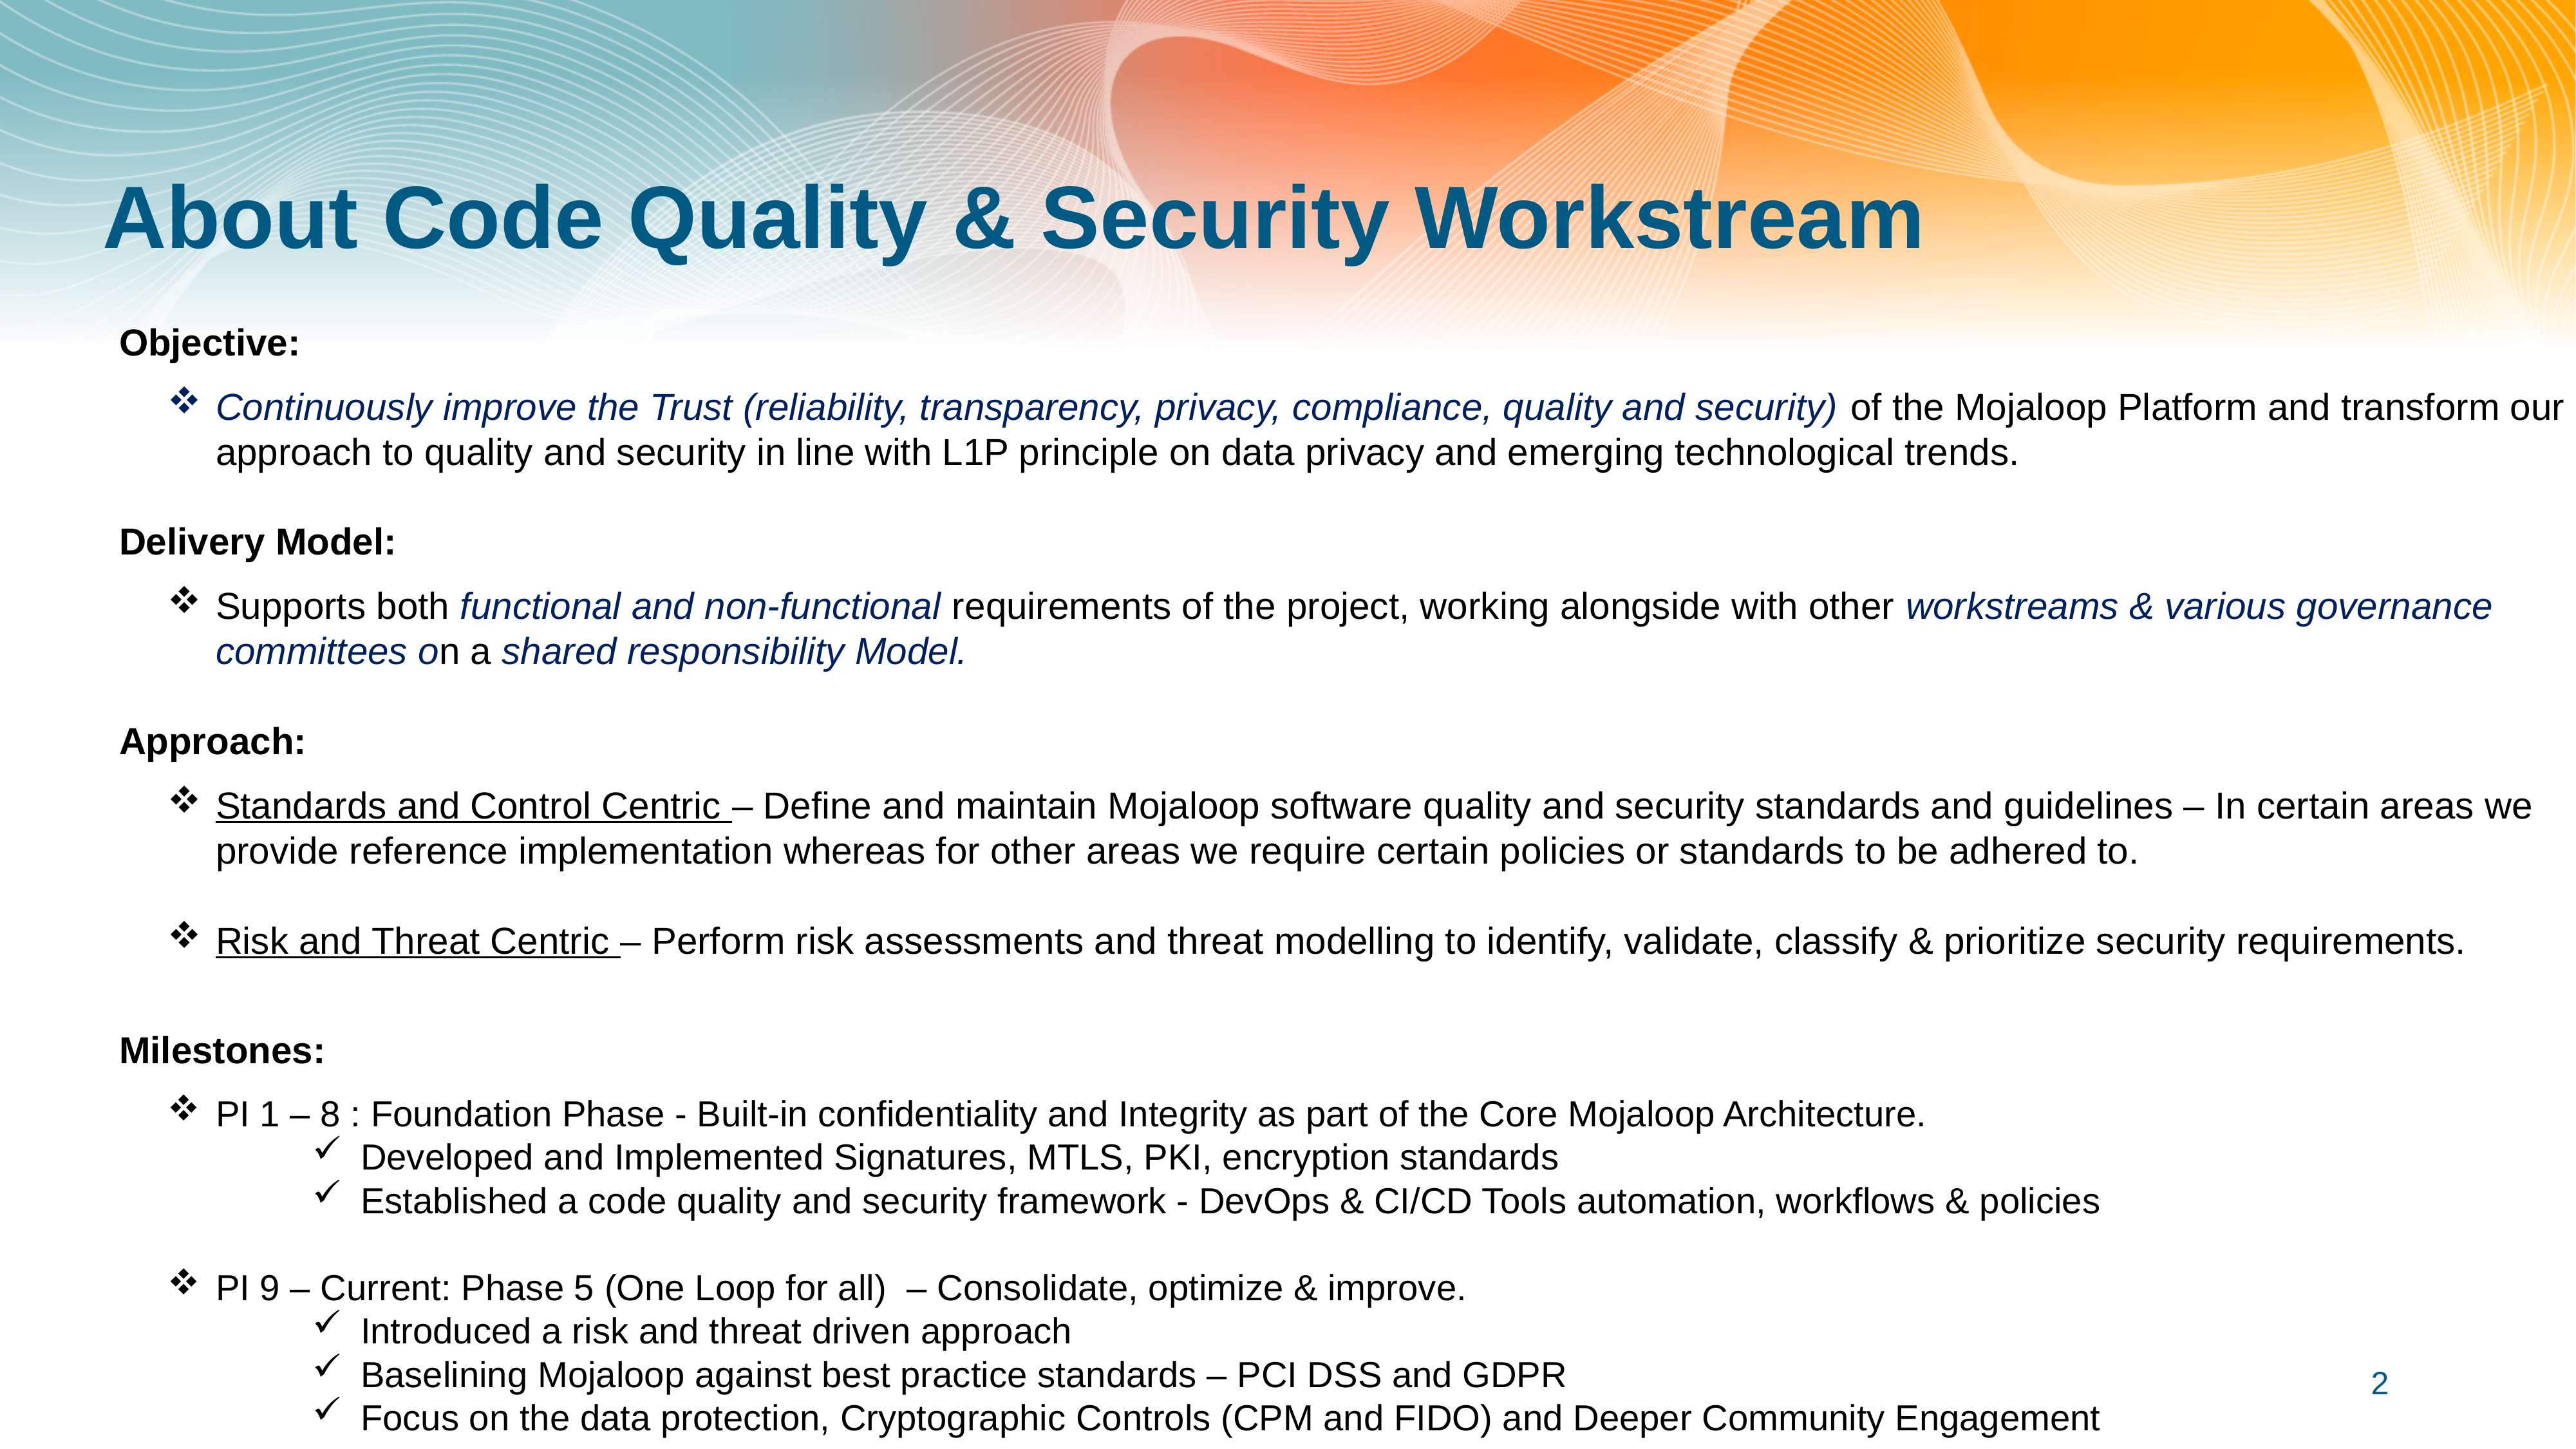

# About Code Quality & Security Workstream
Objective:

Continuously improve the Trust (reliability, transparency, privacy, compliance, quality and security) of the Mojaloop Platform and transform our approach to quality and security in line with L1P principle on data privacy and emerging technological trends.

Delivery Model:

Supports both functional and non-functional requirements of the project, working alongside with other workstreams & various governance committees on a shared responsibility Model.

Approach:

Standards and Control Centric – Define and maintain Mojaloop software quality and security standards and guidelines – In certain areas we provide reference implementation whereas for other areas we require certain policies or standards to be adhered to.

Risk and Threat Centric – Perform risk assessments and threat modelling to identify, validate, classify & prioritize security requirements.

Milestones:

PI 1 – 8 : Foundation Phase - Built-in confidentiality and Integrity as part of the Core Mojaloop Architecture.
Developed and Implemented Signatures, MTLS, PKI, encryption standards
Established a code quality and security framework - DevOps & CI/CD Tools automation, workflows & policies

PI 9 – Current: Phase 5 (One Loop for all)  – Consolidate, optimize & improve.
Introduced a risk and threat driven approach
Baselining Mojaloop against best practice standards – PCI DSS and GDPR
Focus on the data protection, Cryptographic Controls (CPM and FIDO) and Deeper Community Engagement

2